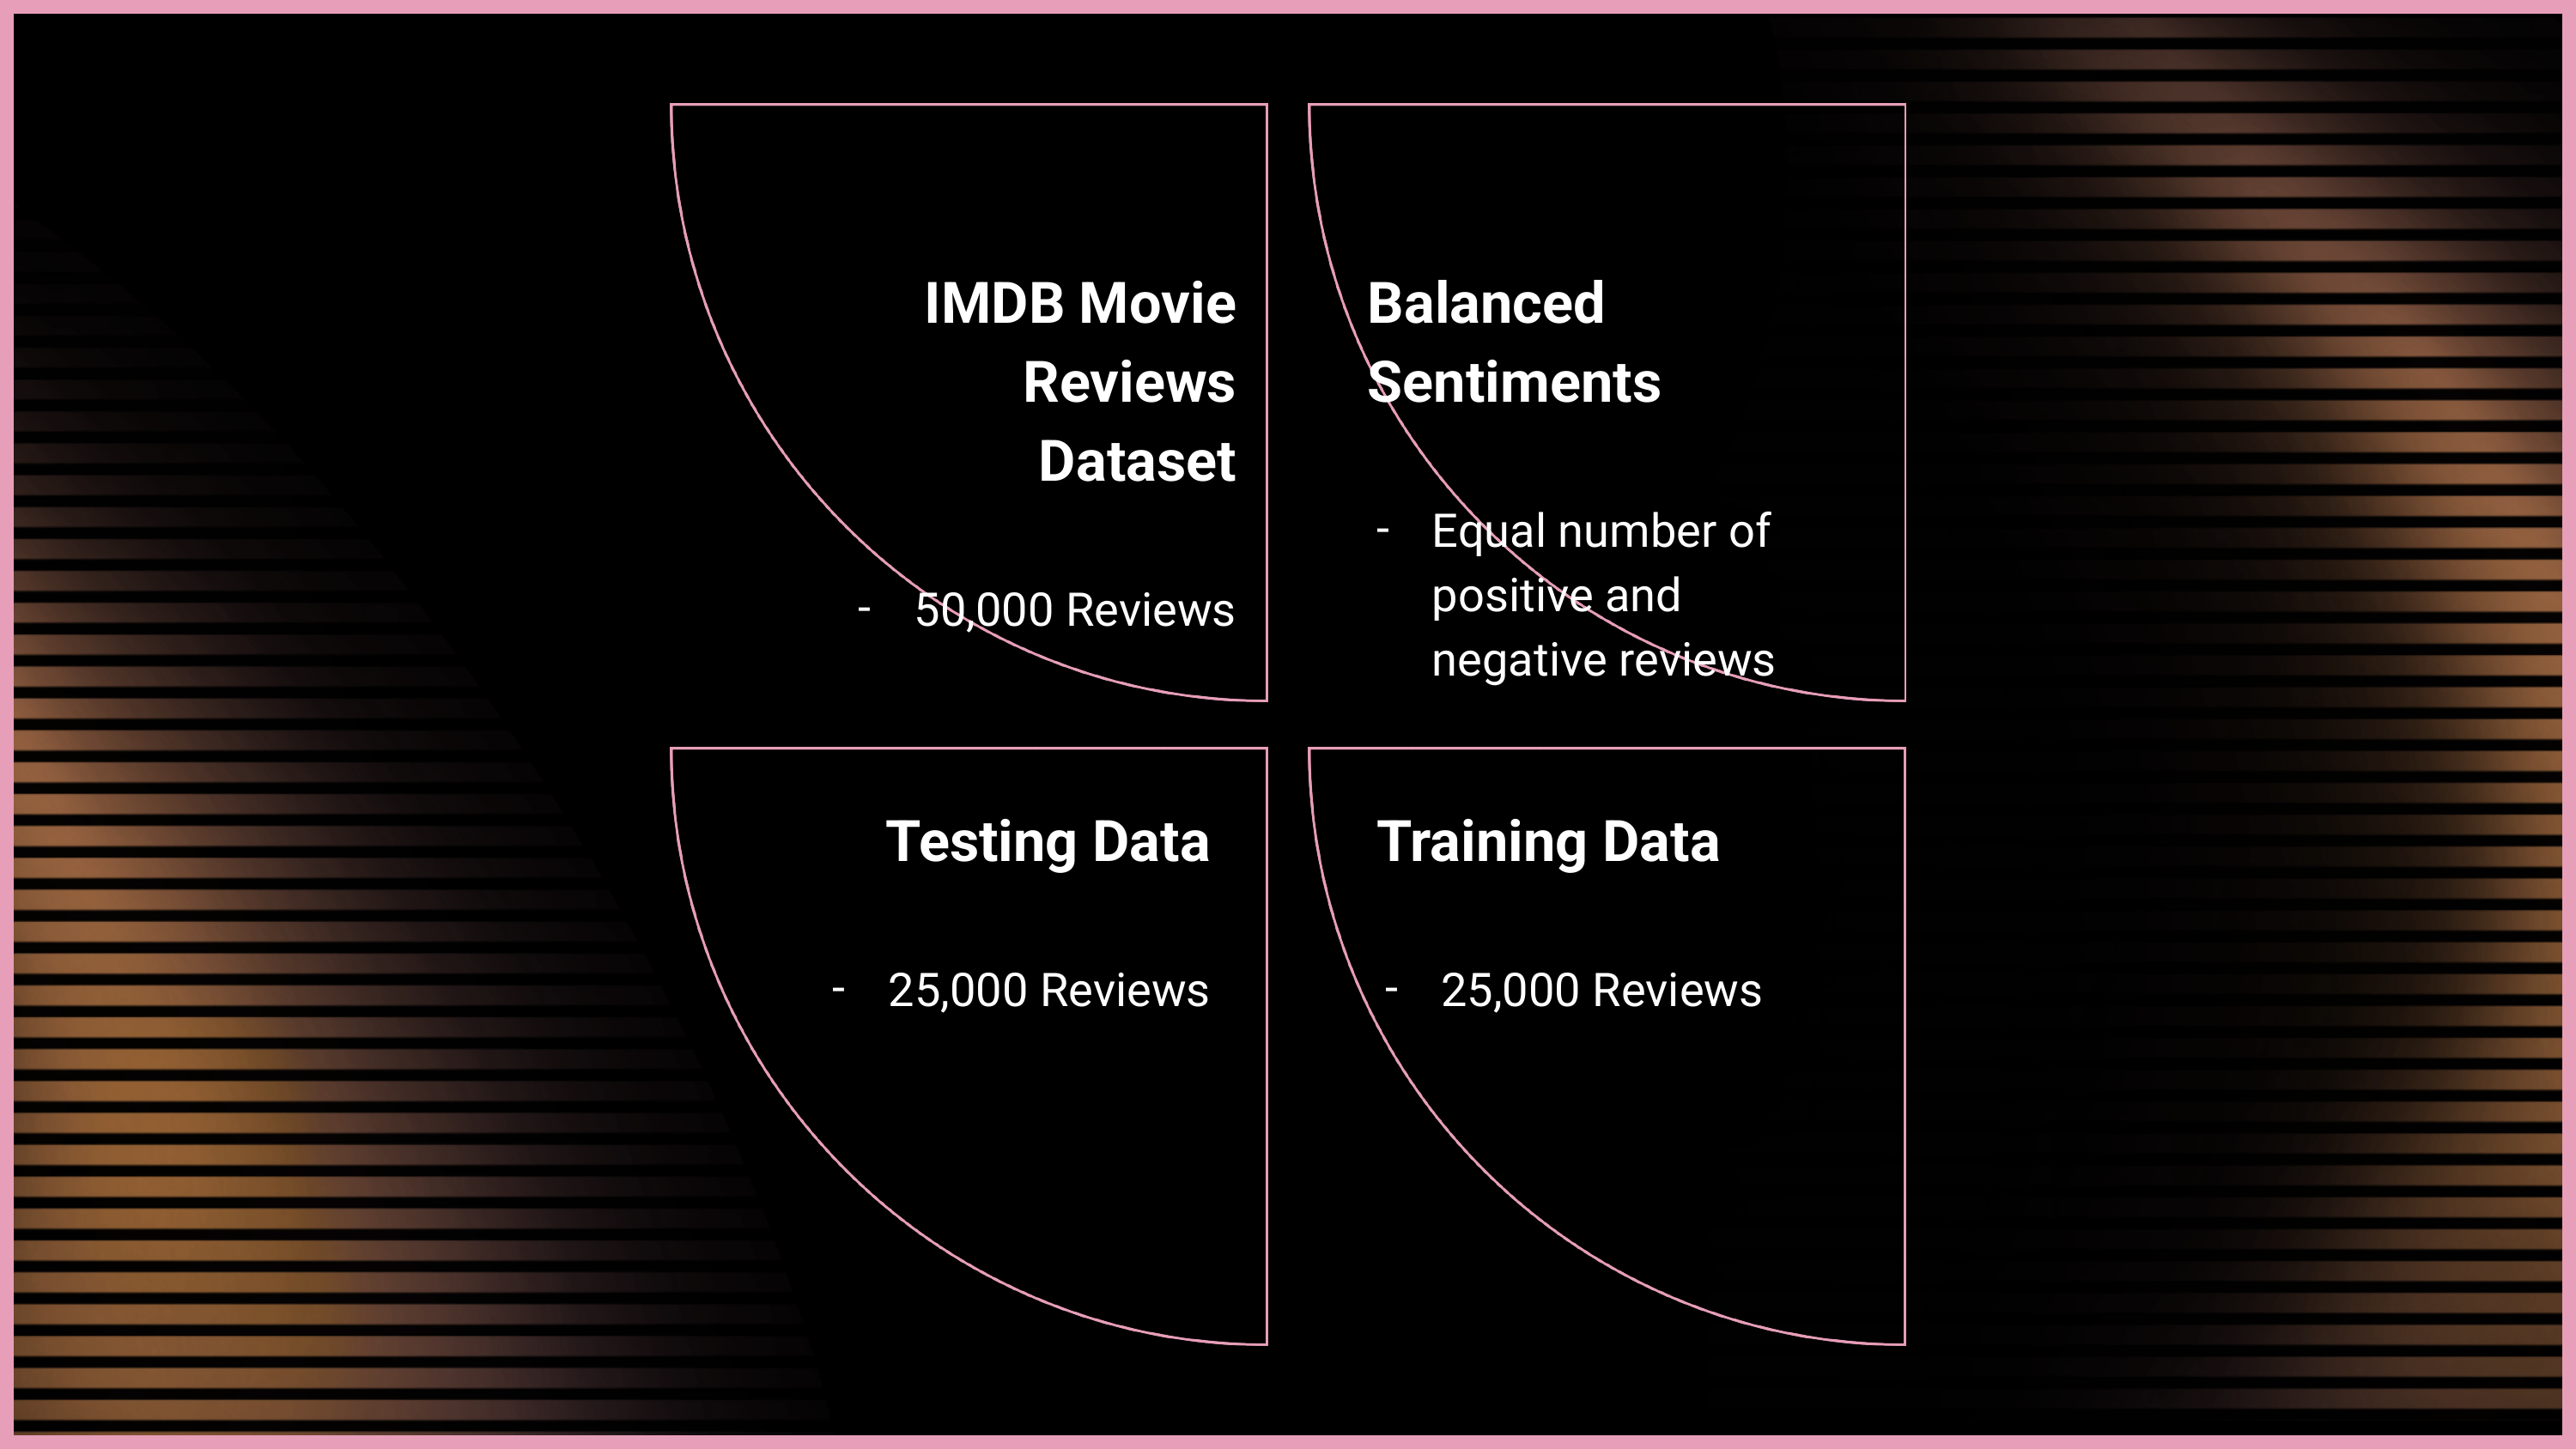

IMDB Movie Reviews Dataset

50,000 Reviews

Balanced Sentiments

Equal number of positive and negative reviews

Testing Data

25,000 Reviews

Training Data

25,000 Reviews